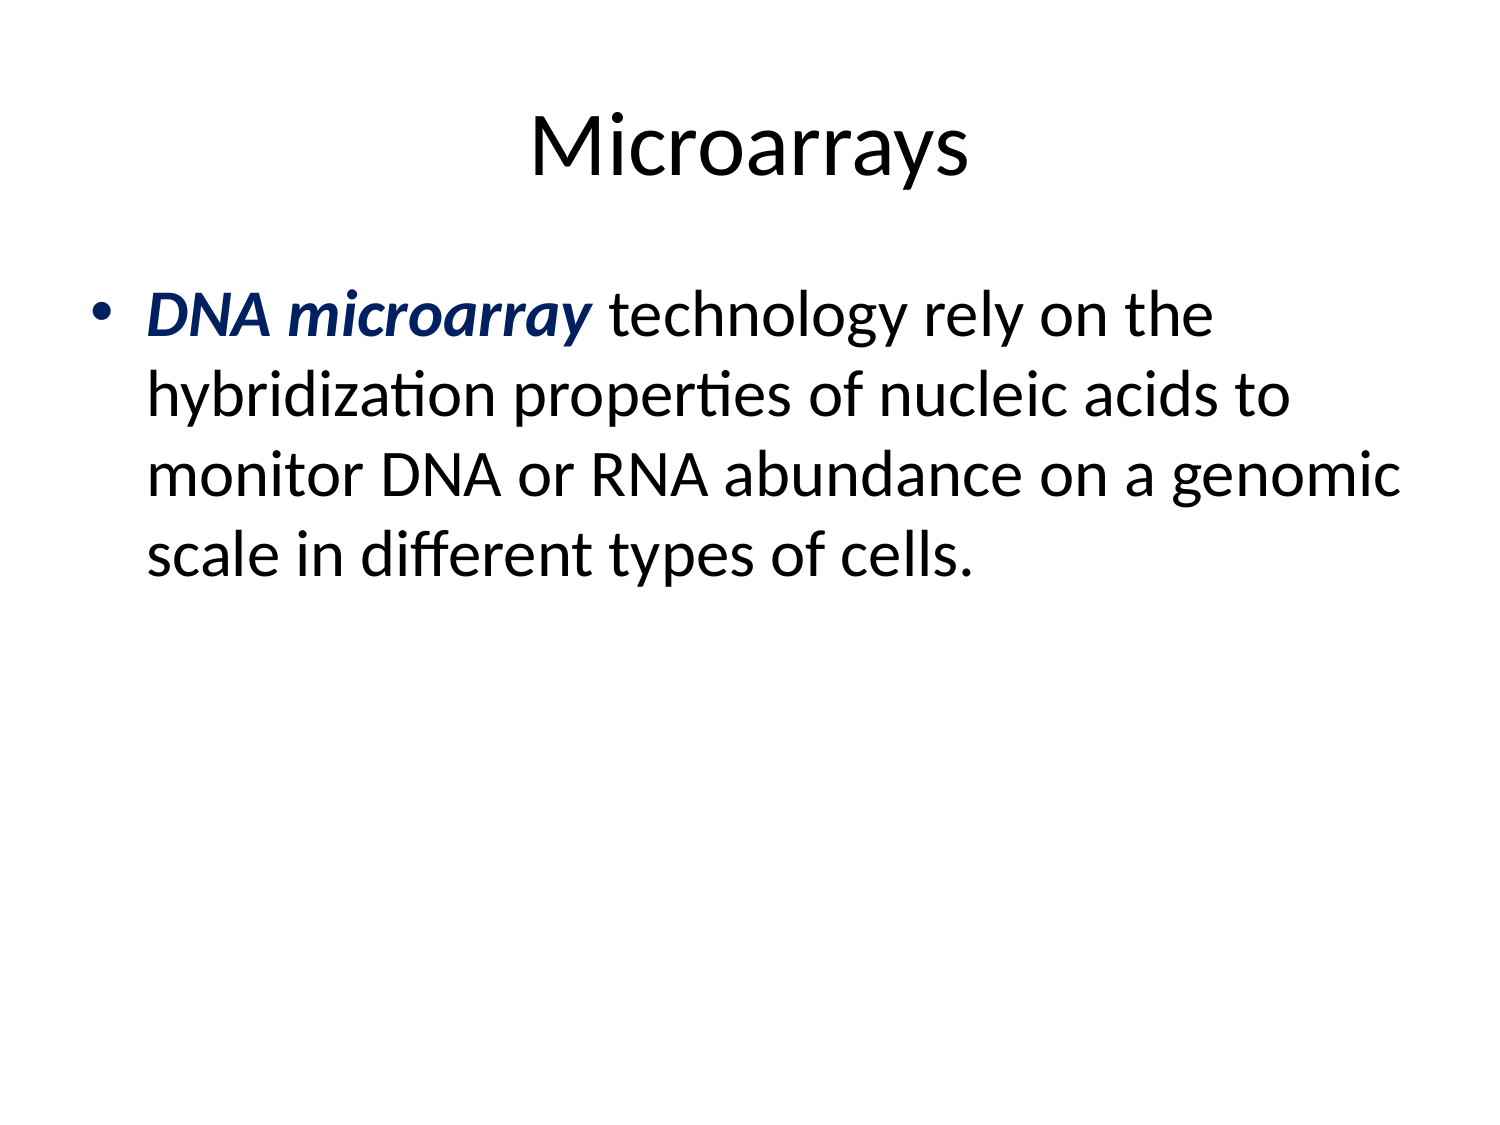

# Microarrays
DNA microarray technology rely on the hybridization properties of nucleic acids to monitor DNA or RNA abundance on a genomic scale in different types of cells.